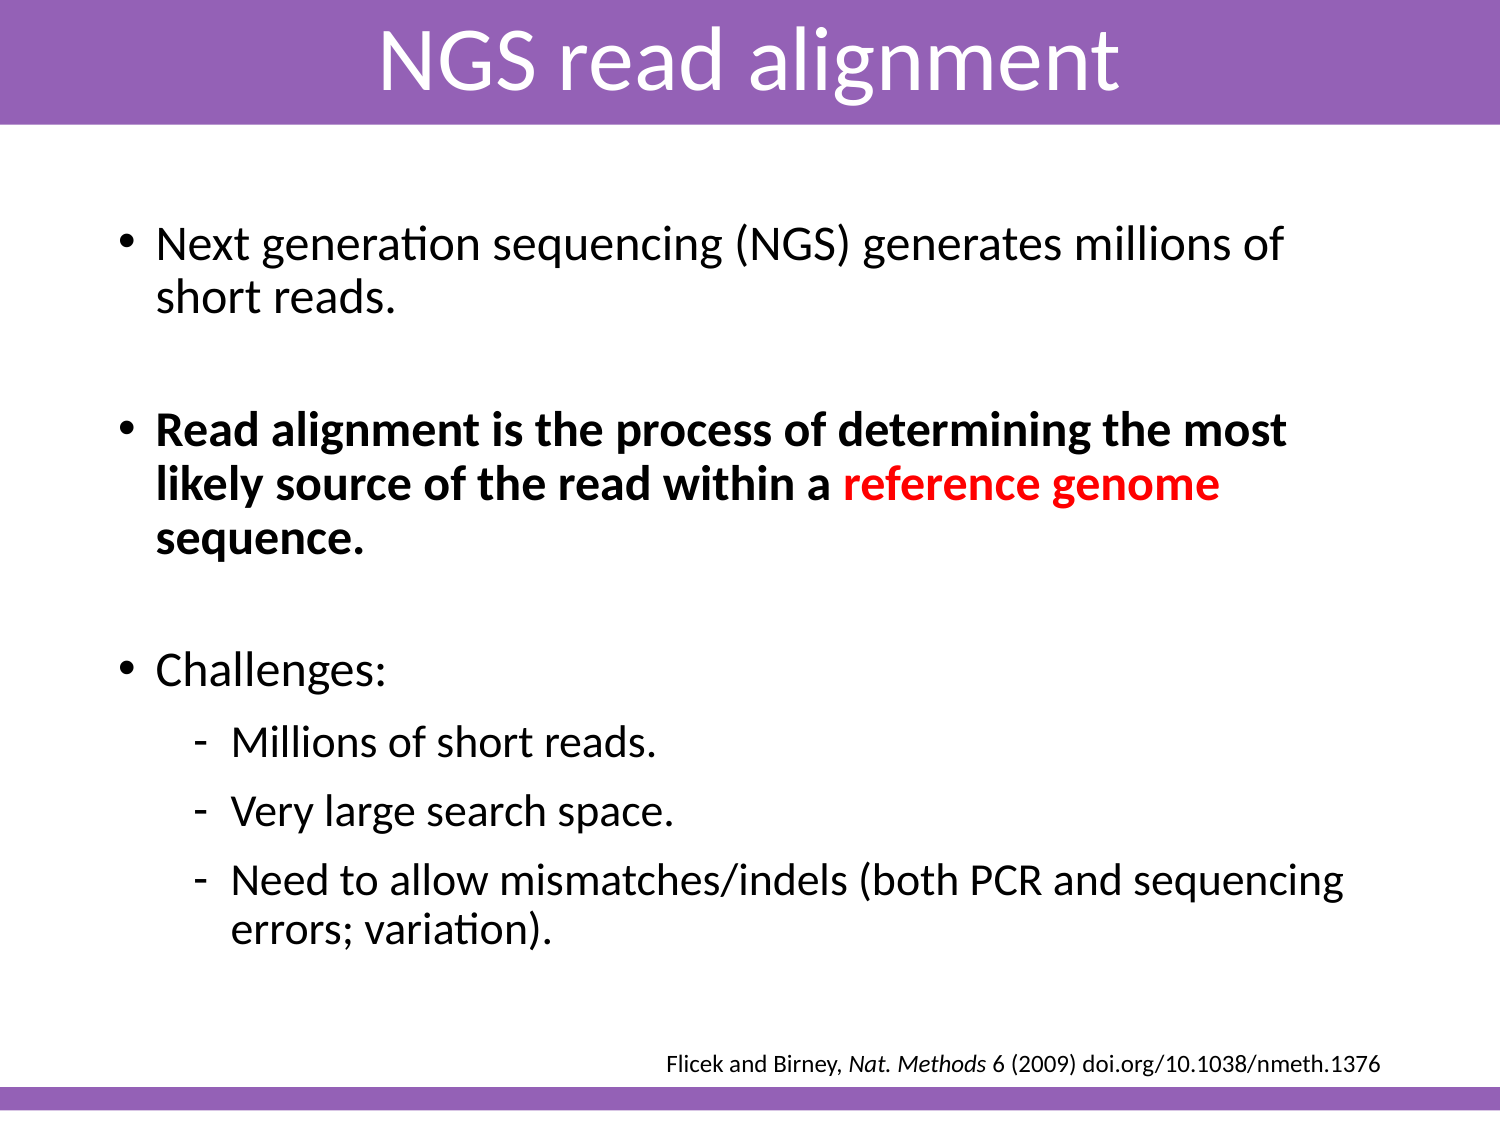

NGS read alignment
Next generation sequencing (NGS) generates millions of short reads.

Read alignment is the process of determining the most likely source of the read within a reference genome sequence.

Challenges:
Millions of short reads.
Very large search space.
Need to allow mismatches/indels (both PCR and sequencing errors; variation).

Flicek and Birney, Nat. Methods 6 (2009) doi.org/10.1038/nmeth.1376